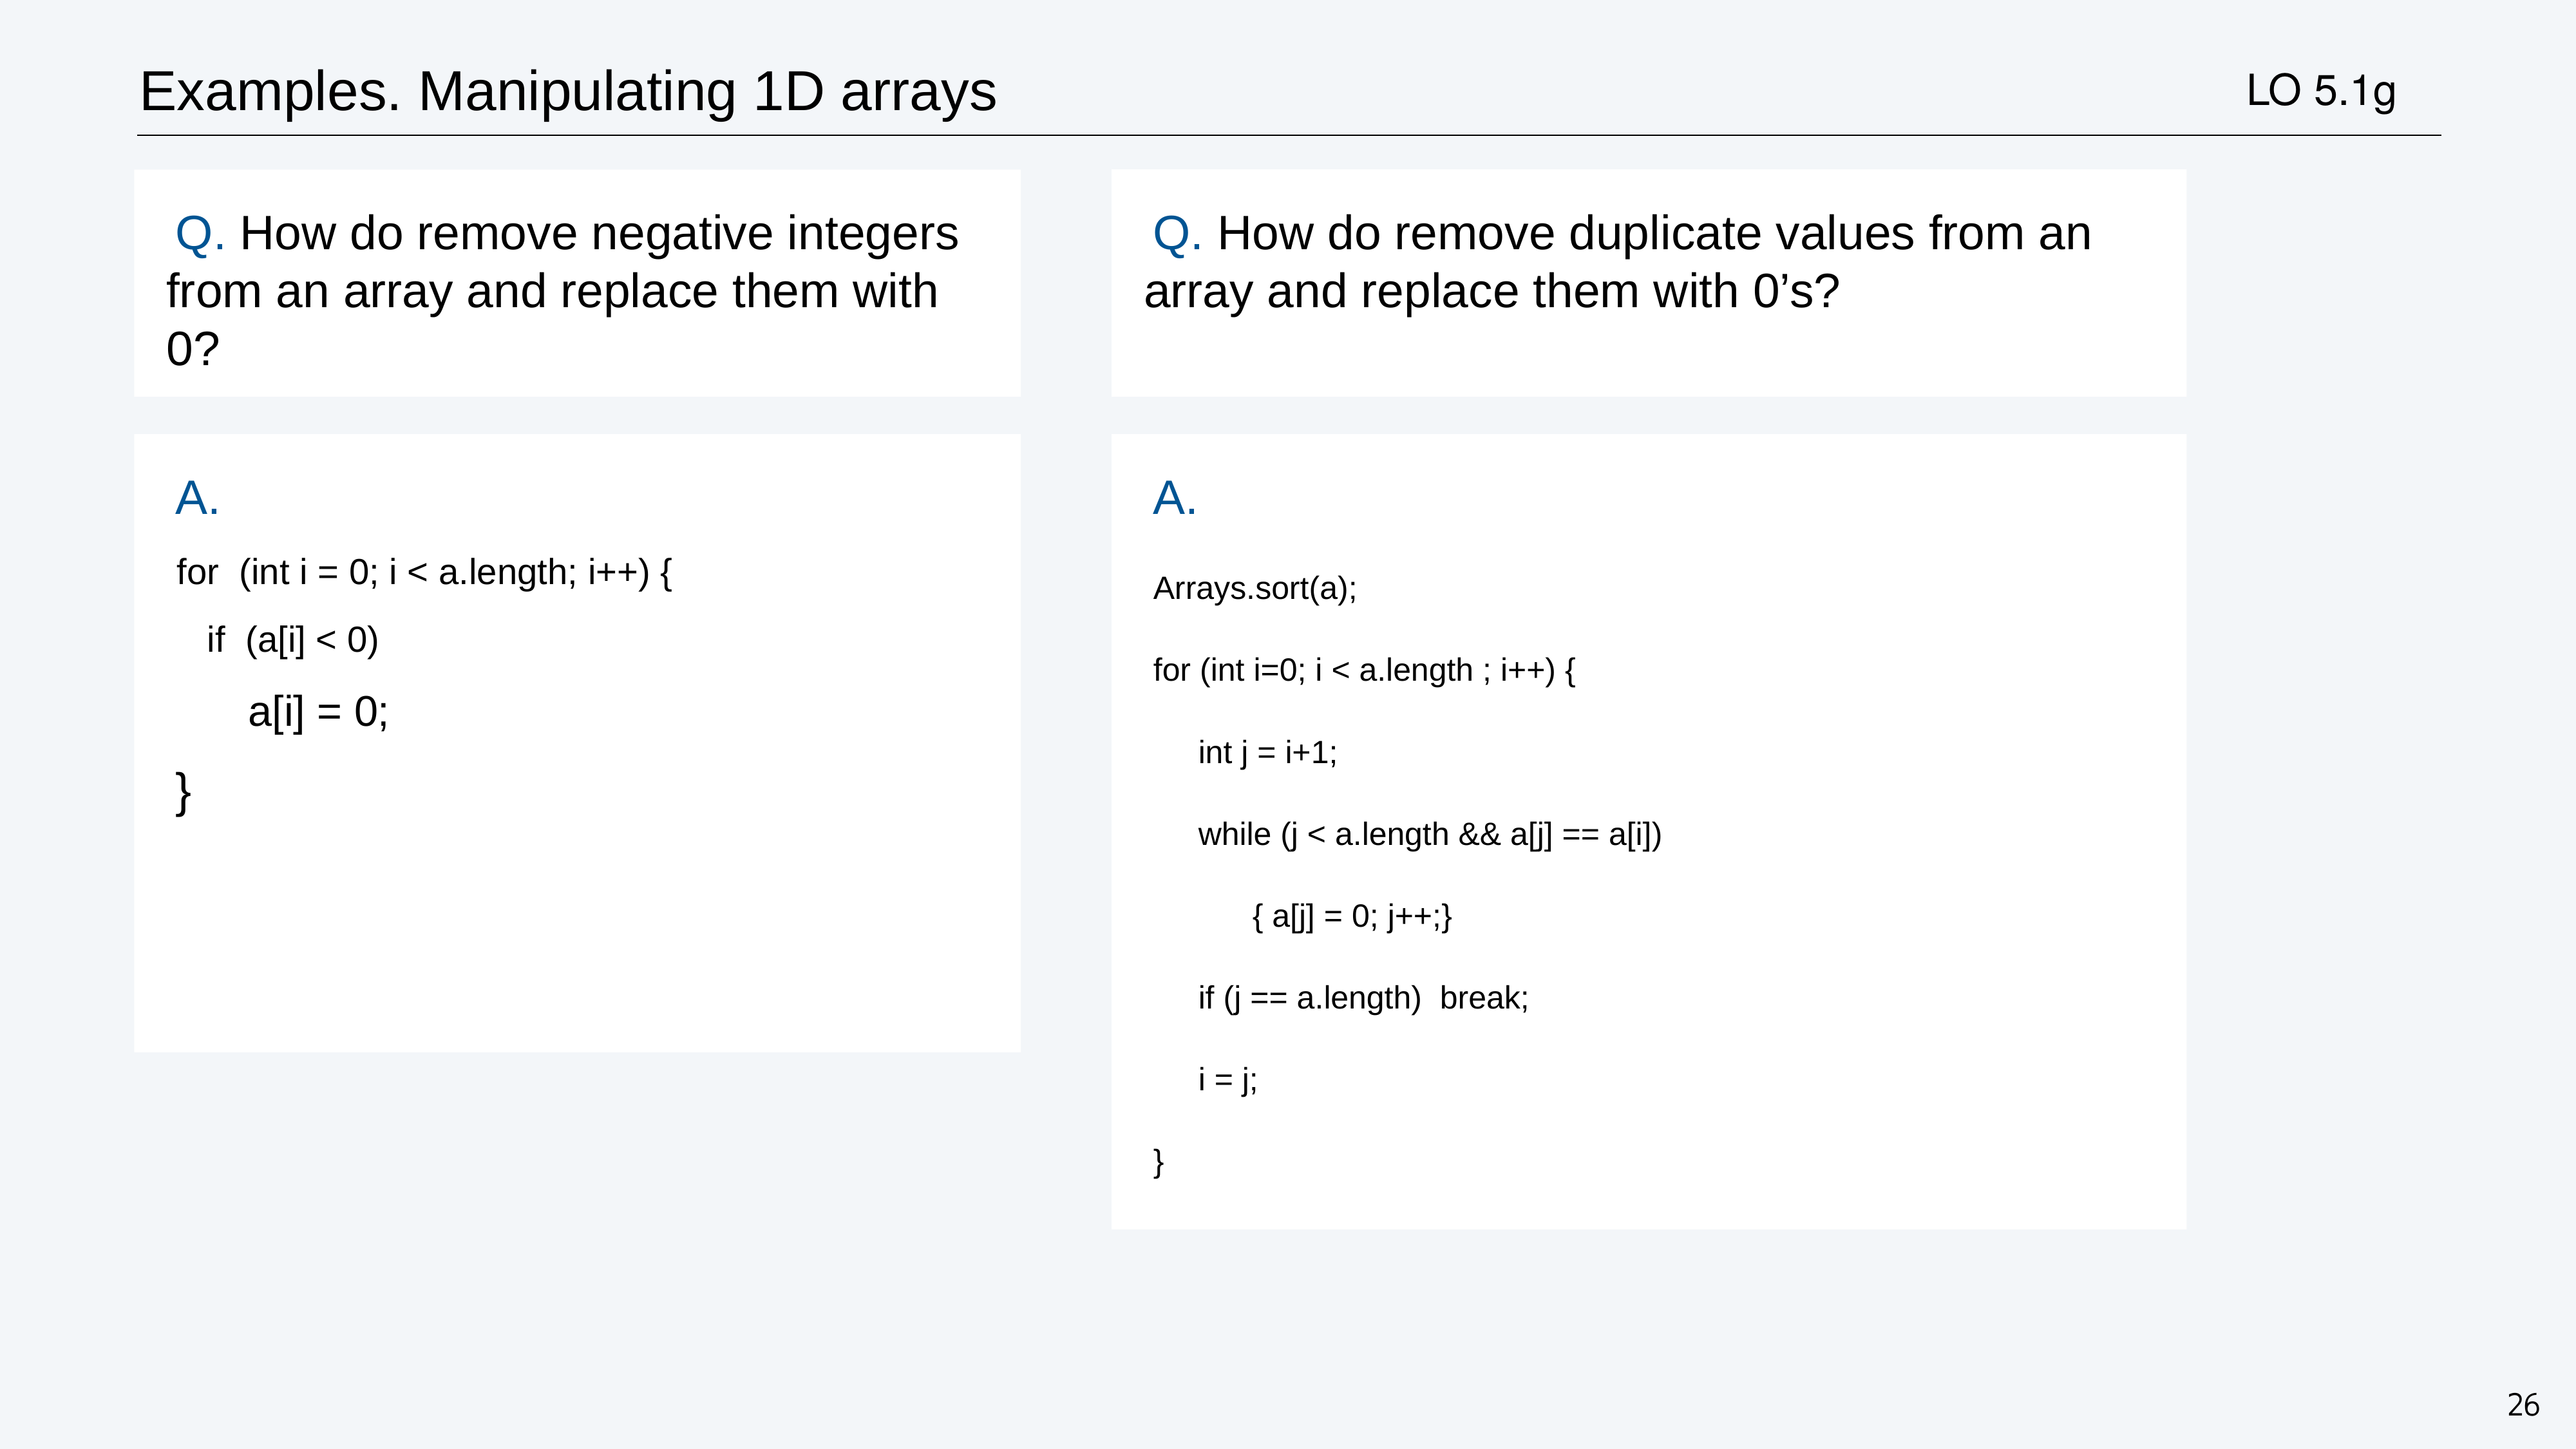

# Examples. Manipulating 1D arrays
LO 5.1g
Q. How do remove negative integers from an array and replace them with 0?
Q. How do remove duplicate values from an array and replace them with 0’s?
A.
for  (int i = 0; i < a.length; i++) {
   if  (a[i] < 0)
      a[i] = 0;
}
A.
Arrays.sort(a);
for (int i=0; i < a.length ; i++) {
     int j = i+1;
     while (j < a.length && a[j] == a[i])
           { a[j] = 0; j++;}
     if (j == a.length)  break;
     i = j;
}

}
26